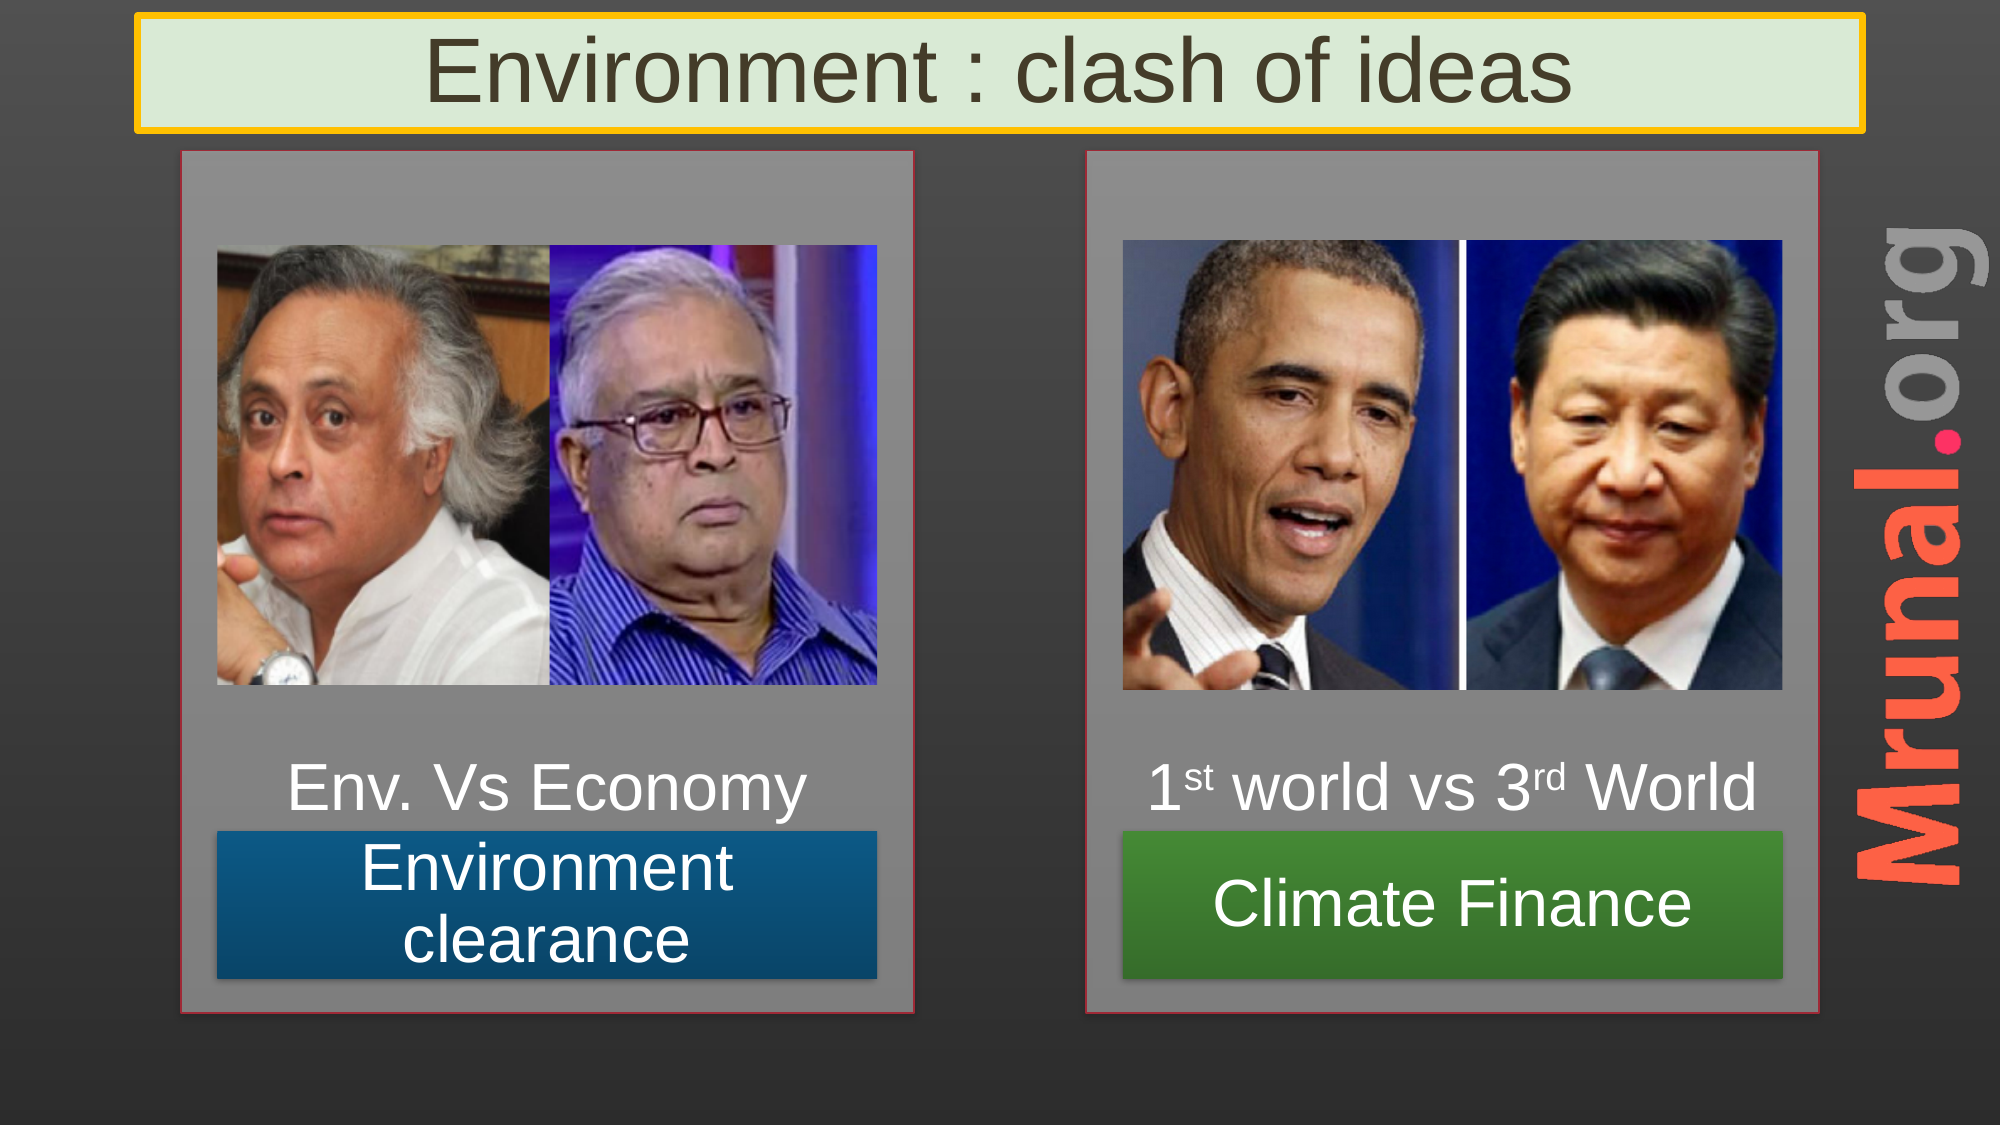

# Environment : clash of ideas
Environment clearance
Env. Vs Economy
Climate Finance
1st world vs 3rd World